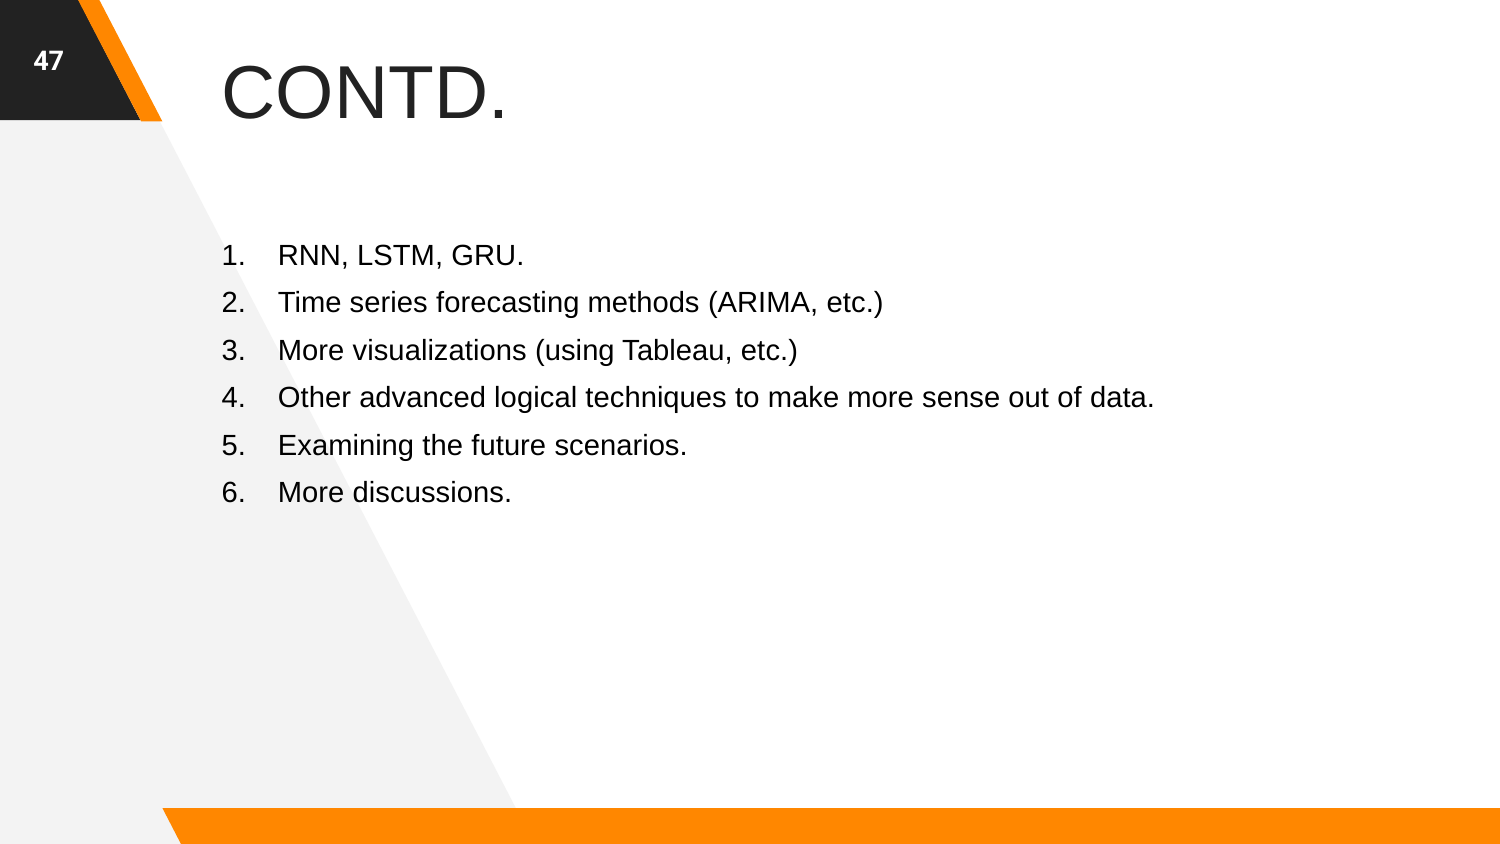

47
CONTD.
RNN, LSTM, GRU.
Time series forecasting methods (ARIMA, etc.)
More visualizations (using Tableau, etc.)
Other advanced logical techniques to make more sense out of data.
Examining the future scenarios.
More discussions.